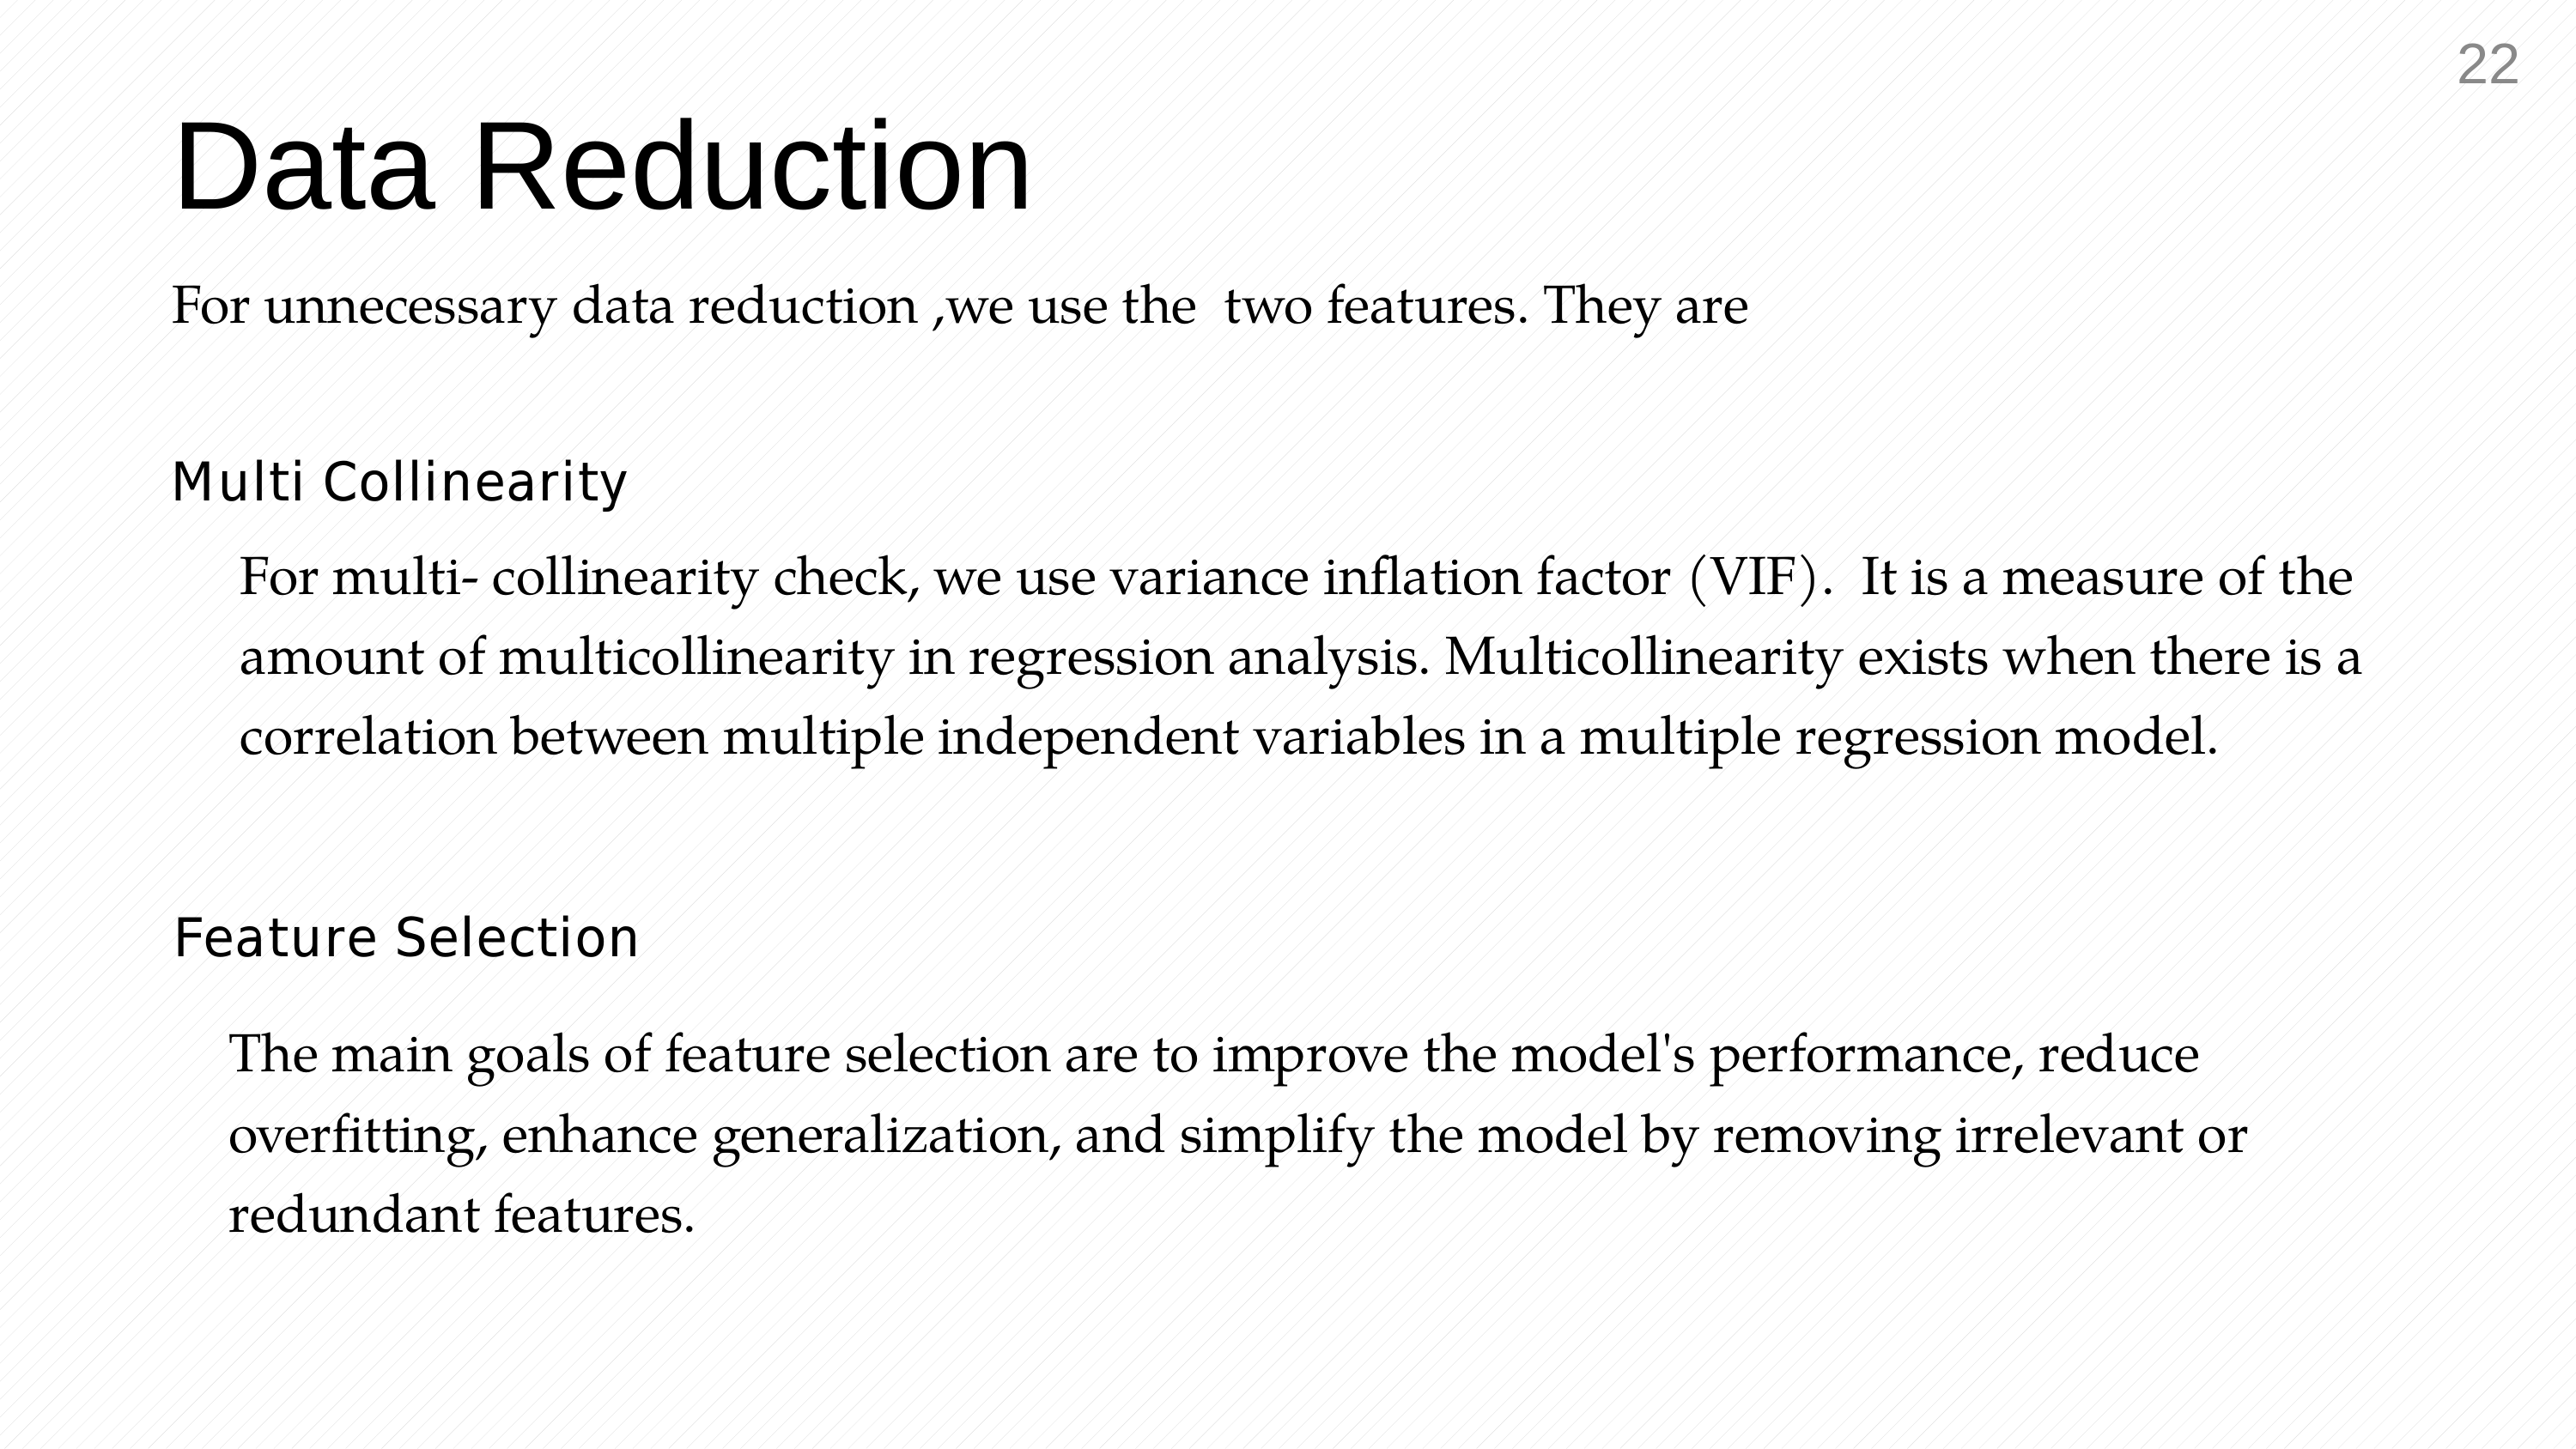

22
Data Reduction
For unnecessary data reduction ,we use the  two features. They are

Multi Collinearity

For multi- collinearity check, we use variance inflation factor (VIF).  It is a measure of the amount of multicollinearity in regression analysis. Multicollinearity exists when there is a correlation between multiple independent variables in a multiple regression model.
Feature Selection

The main goals of feature selection are to improve the model's performance, reduce overfitting, enhance generalization, and simplify the model by removing irrelevant or redundant features.